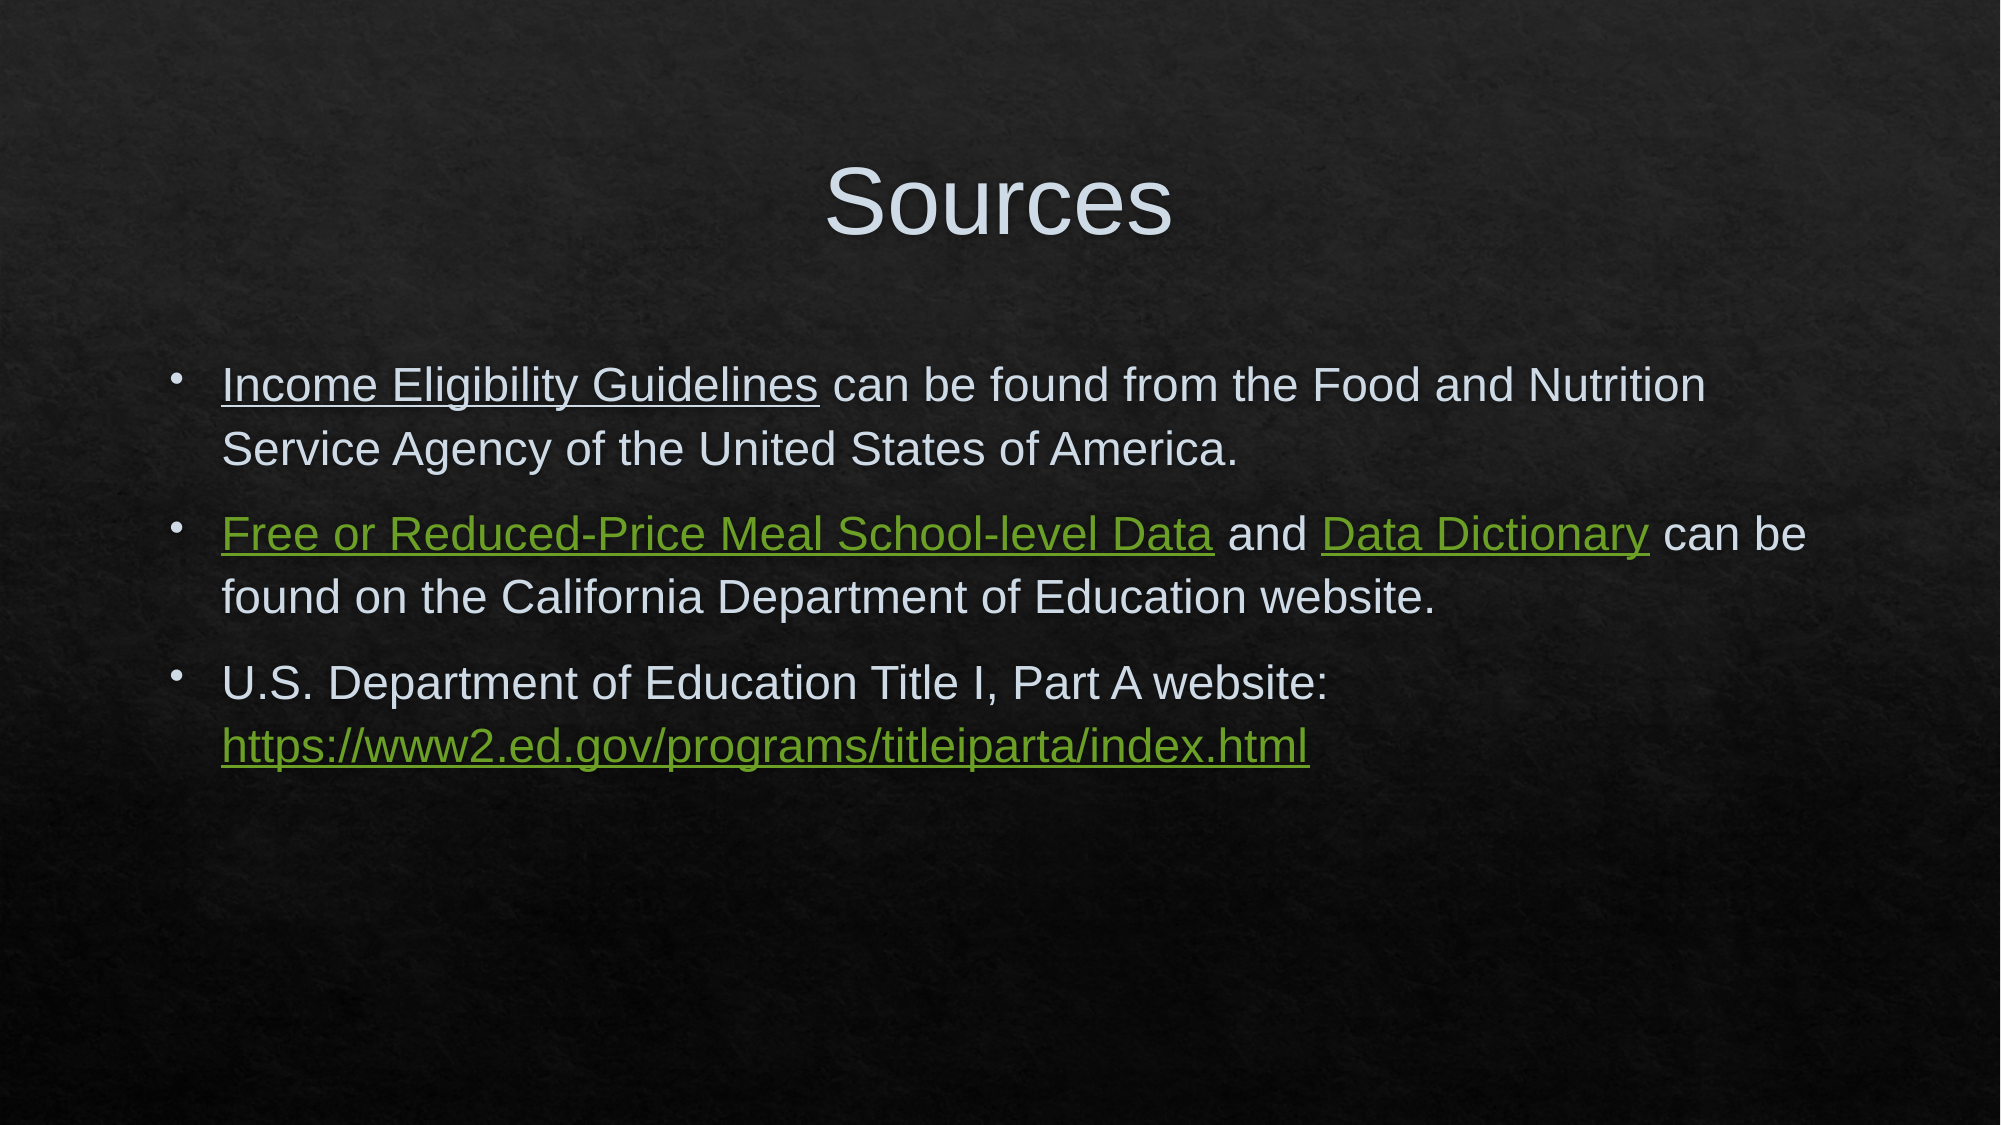

# Sources
Income Eligibility Guidelines can be found from the Food and Nutrition Service Agency of the United States of America.
Free or Reduced-Price Meal School-level Data and Data Dictionary can be found on the California Department of Education website.
U.S. Department of Education Title I, Part A website: https://www2.ed.gov/programs/titleiparta/index.html